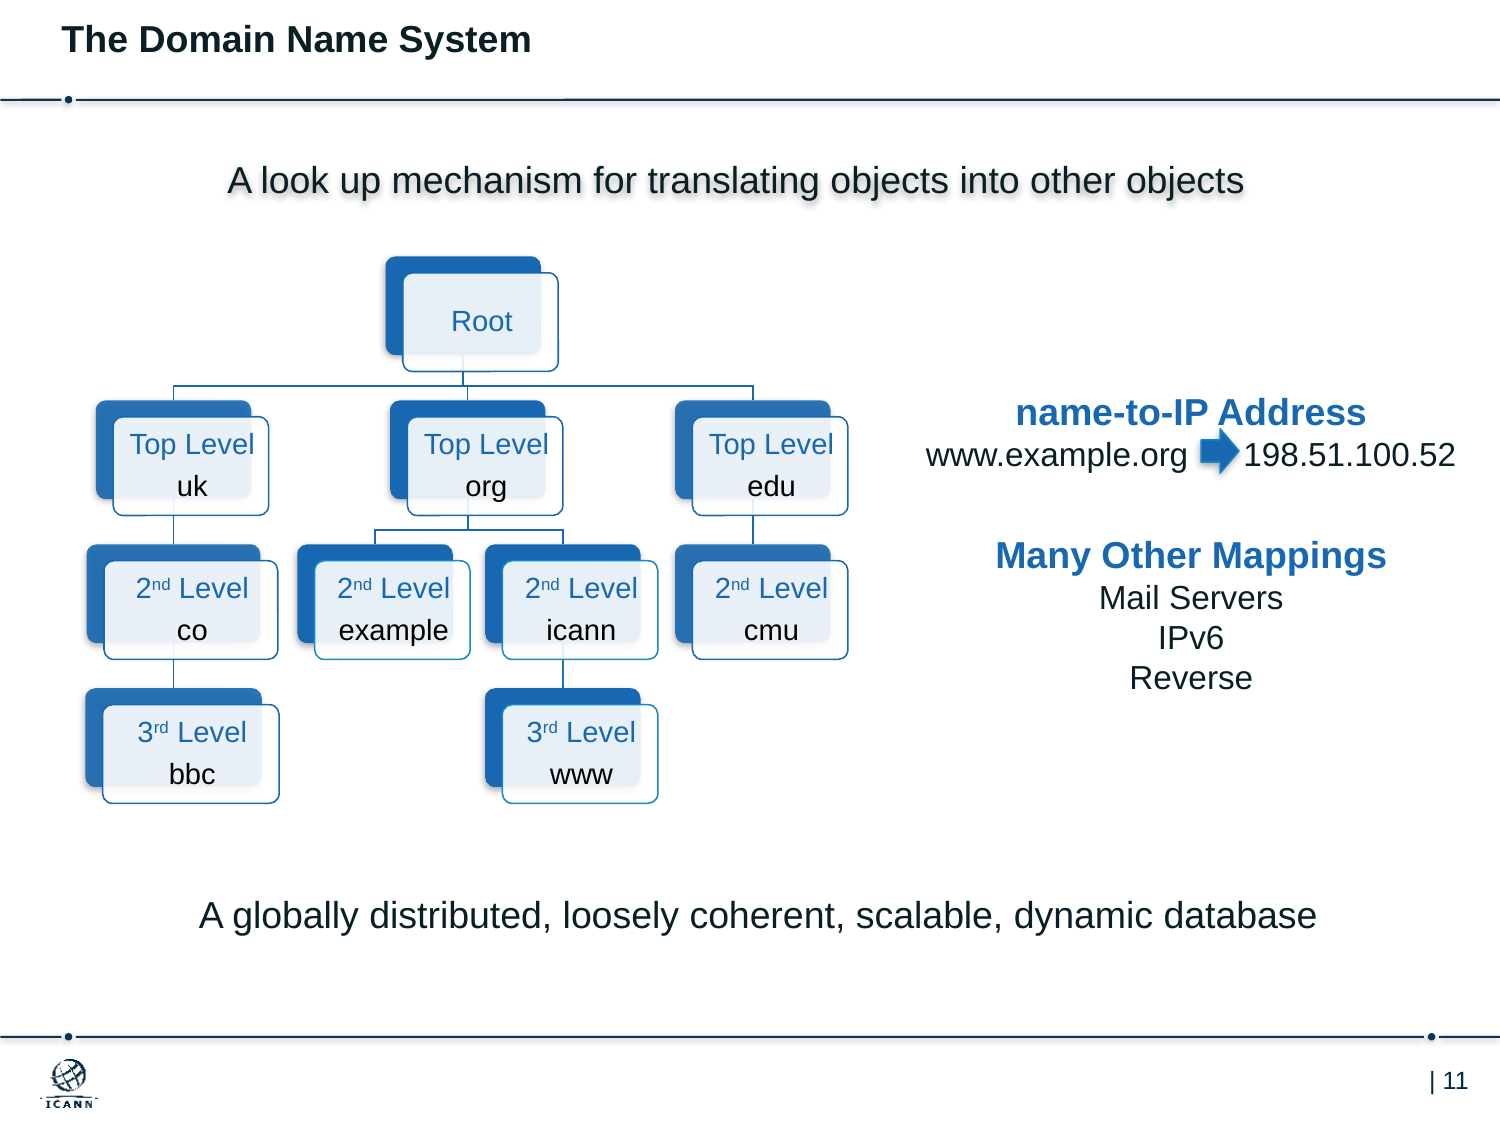

The Domain Name System
A look up mechanism for translating objects into other objects
Root
Top Level
uk
2nd Level
co
3rd Level
bbc
Top Level
org
2nd Level
example
2nd Level
icann
3rd Level
www
Top Level
edu
2nd Level
cmu
name-to-IP Address
www.example.org      198.51.100.52

Many Other Mappings
Mail Servers
IPv6
Reverse
A globally distributed, loosely coherent, scalable, dynamic database